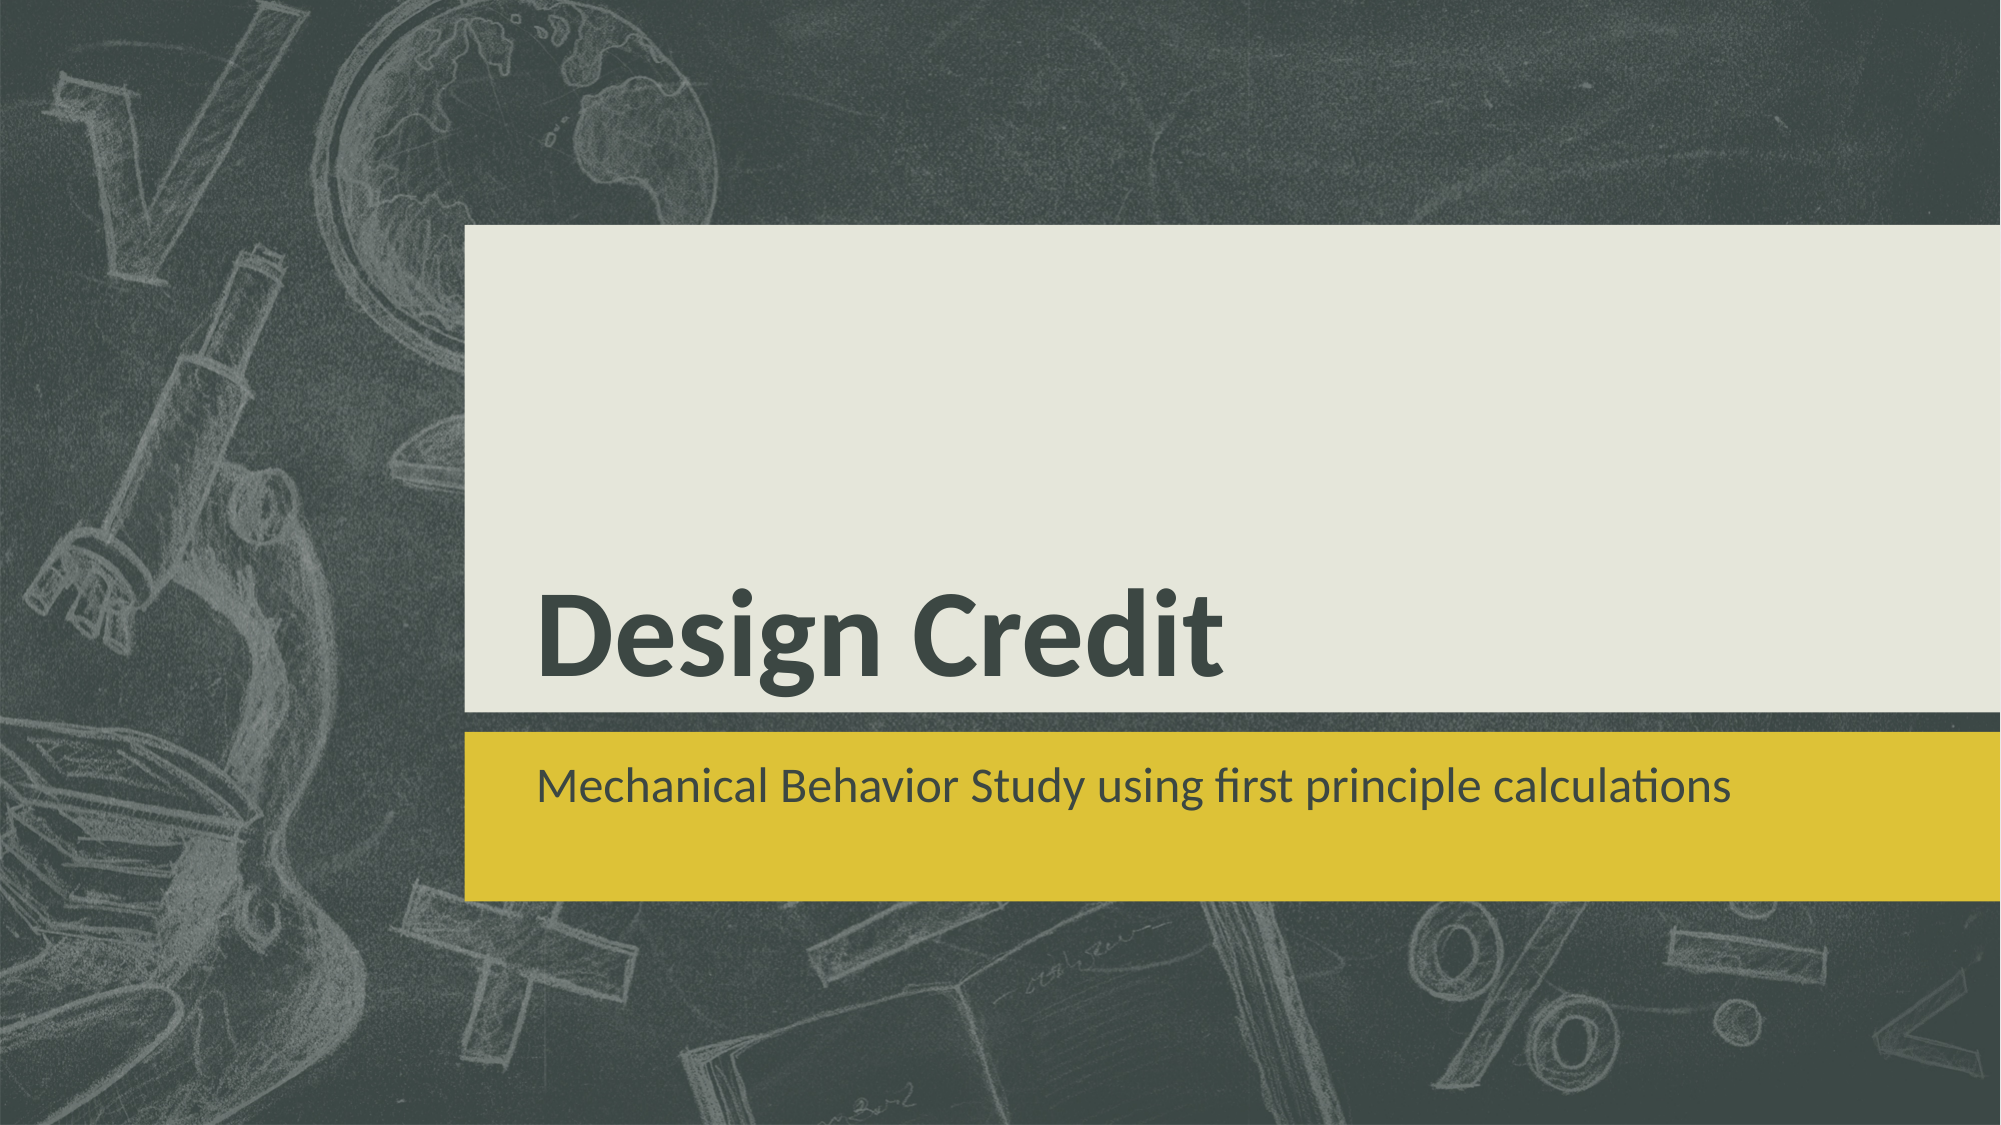

# Design Credit
Mechanical Behavior Study using first principle calculations